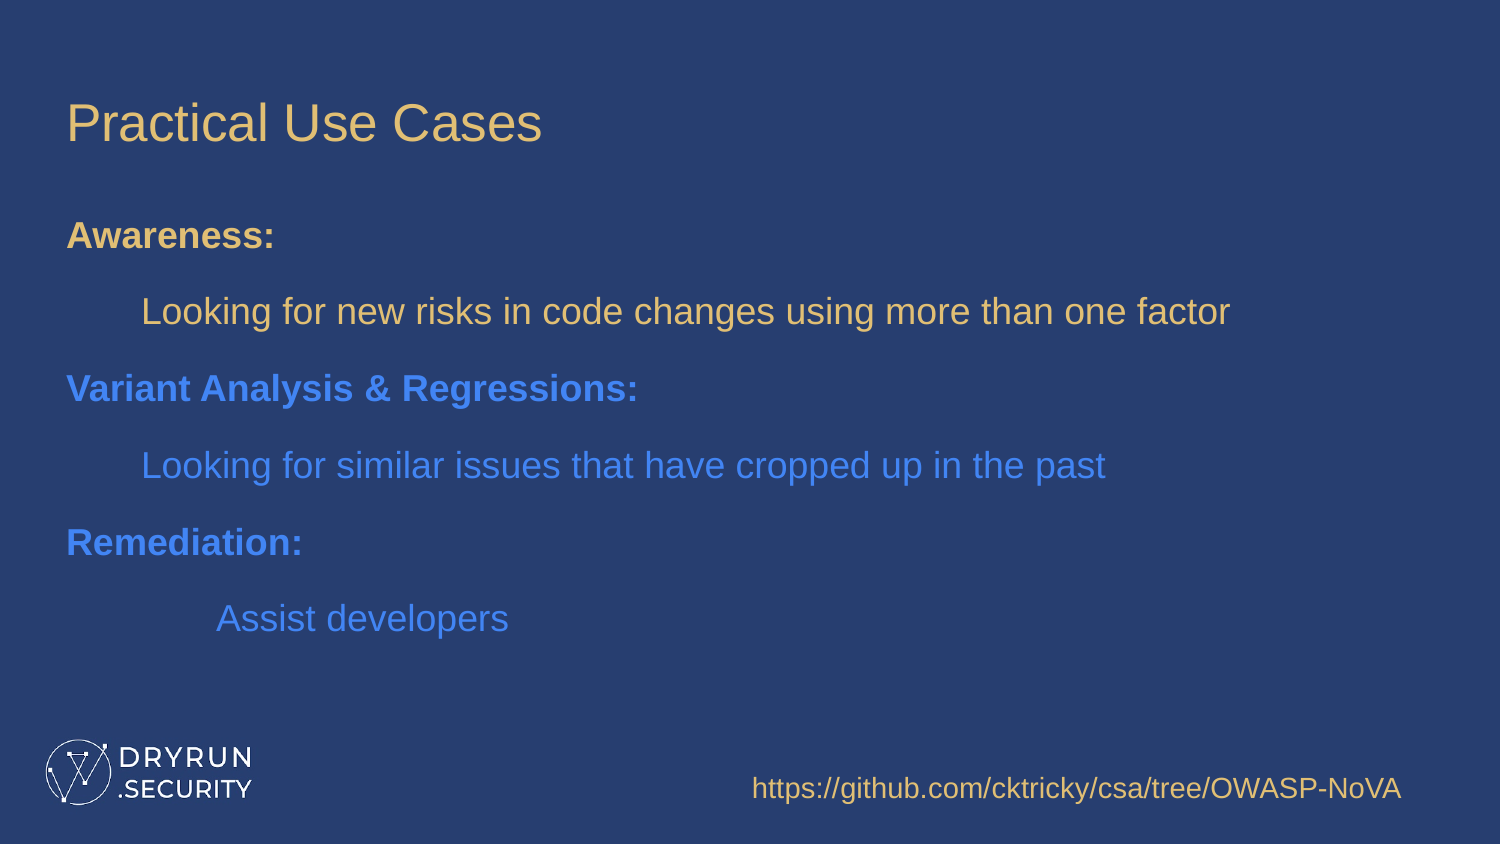

# Practical Use Cases
Awareness:
Looking for new risks in code changes using more than one factor
Variant Analysis & Regressions:
Looking for similar issues that have cropped up in the past
Remediation:
	Assist developers